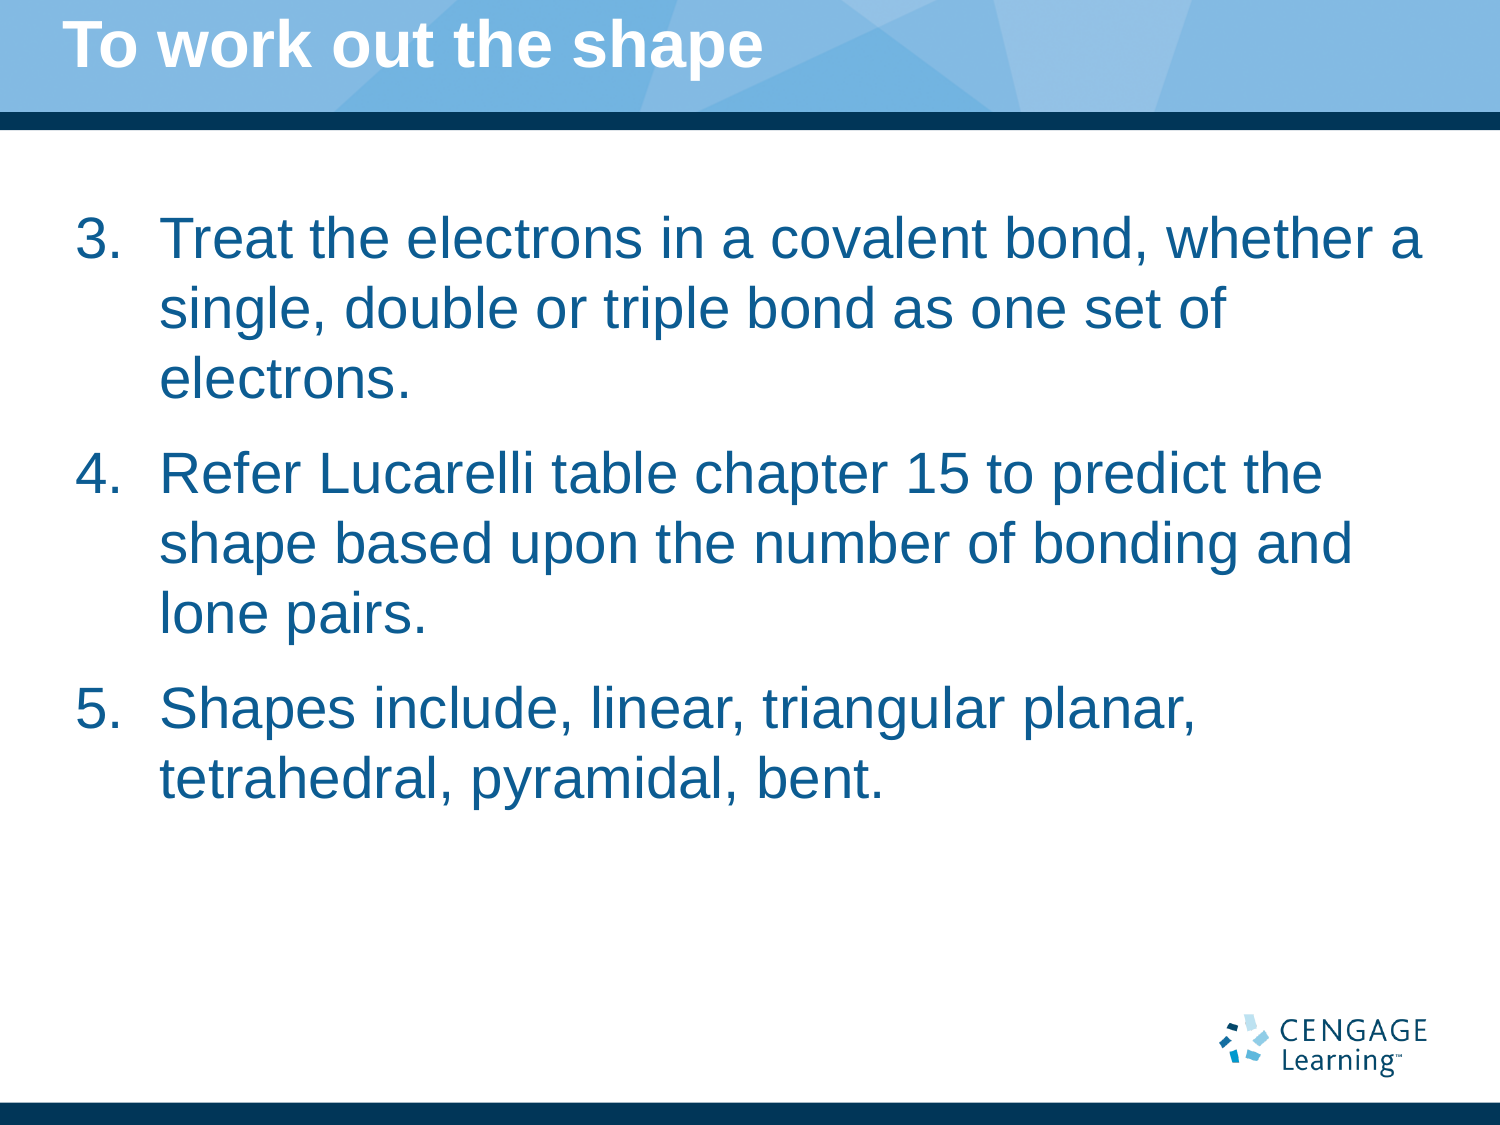

# To work out the shape
Treat the electrons in a covalent bond, whether a single, double or triple bond as one set of electrons.
Refer Lucarelli table chapter 15 to predict the shape based upon the number of bonding and lone pairs.
Shapes include, linear, triangular planar, tetrahedral, pyramidal, bent.